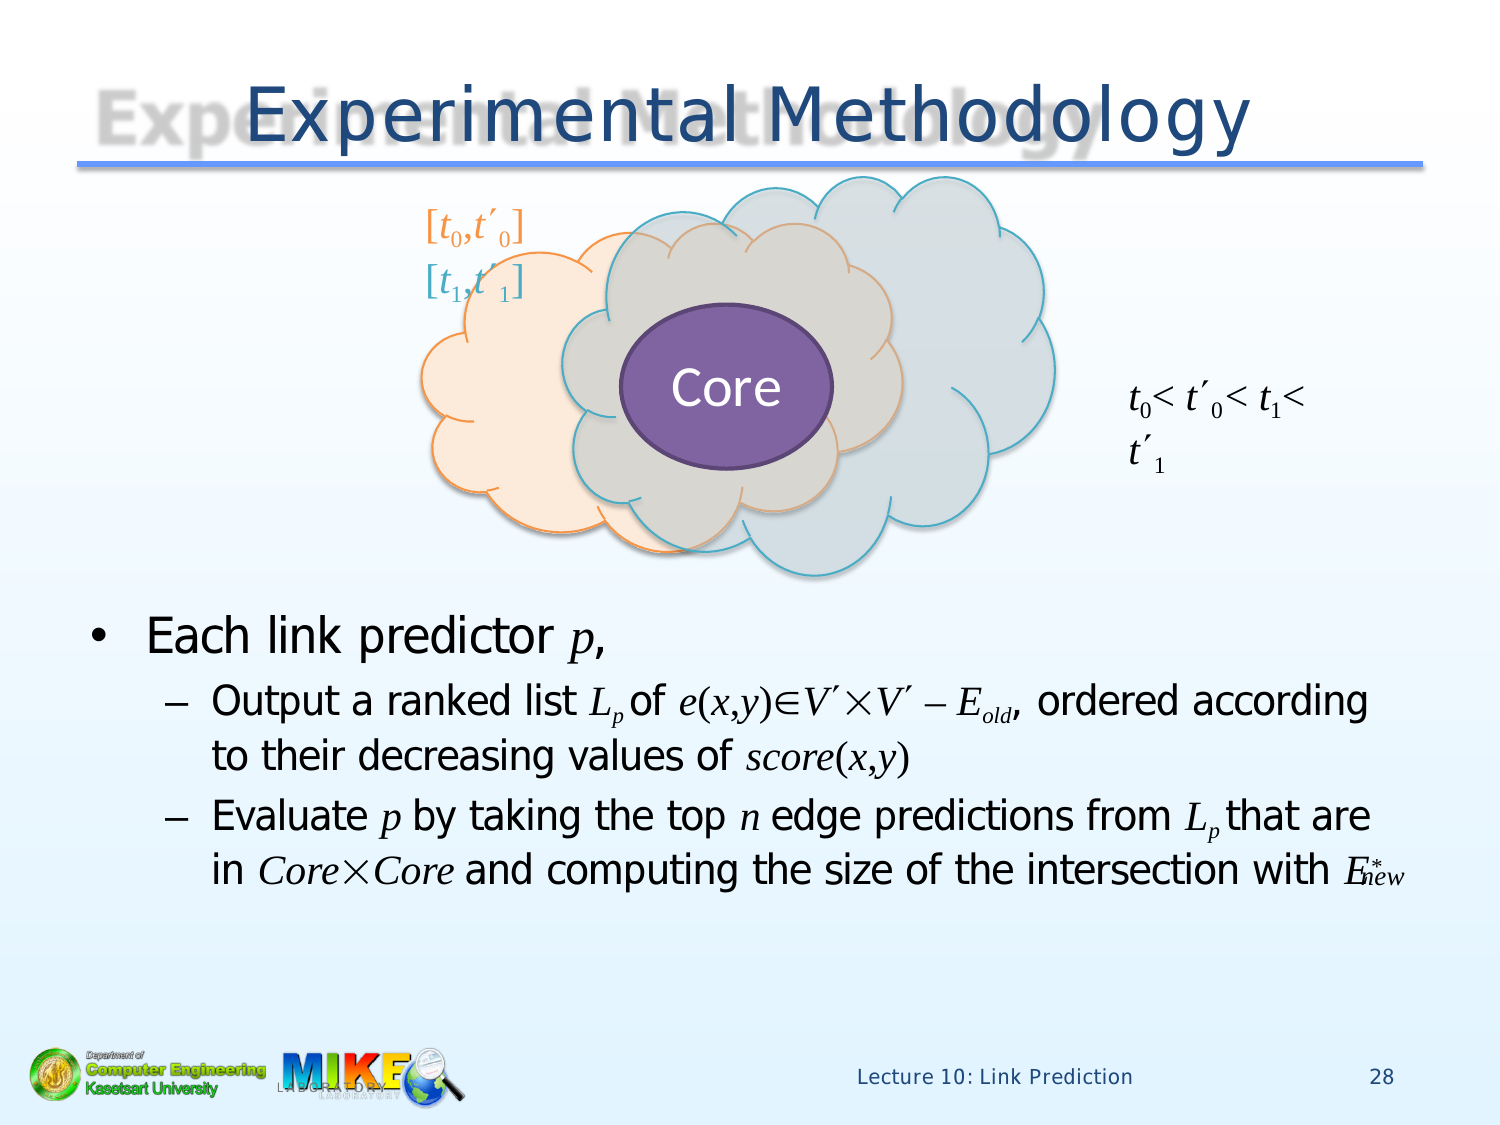

# Experimental Methodology

[t0,t′0]	[t1,t′1]

Core

t0< t′0  < t1< t′1

Each link predictor p,
Output a ranked list Lp of e(x,y)∈V′×V′ – Eold, ordered according  to their decreasing values of score(x,y)
Evaluate p by taking the top n edge predictions from Lp that are  in Core×Core and computing the size of the intersection with E*
new
Lecture 10: Link Prediction
28